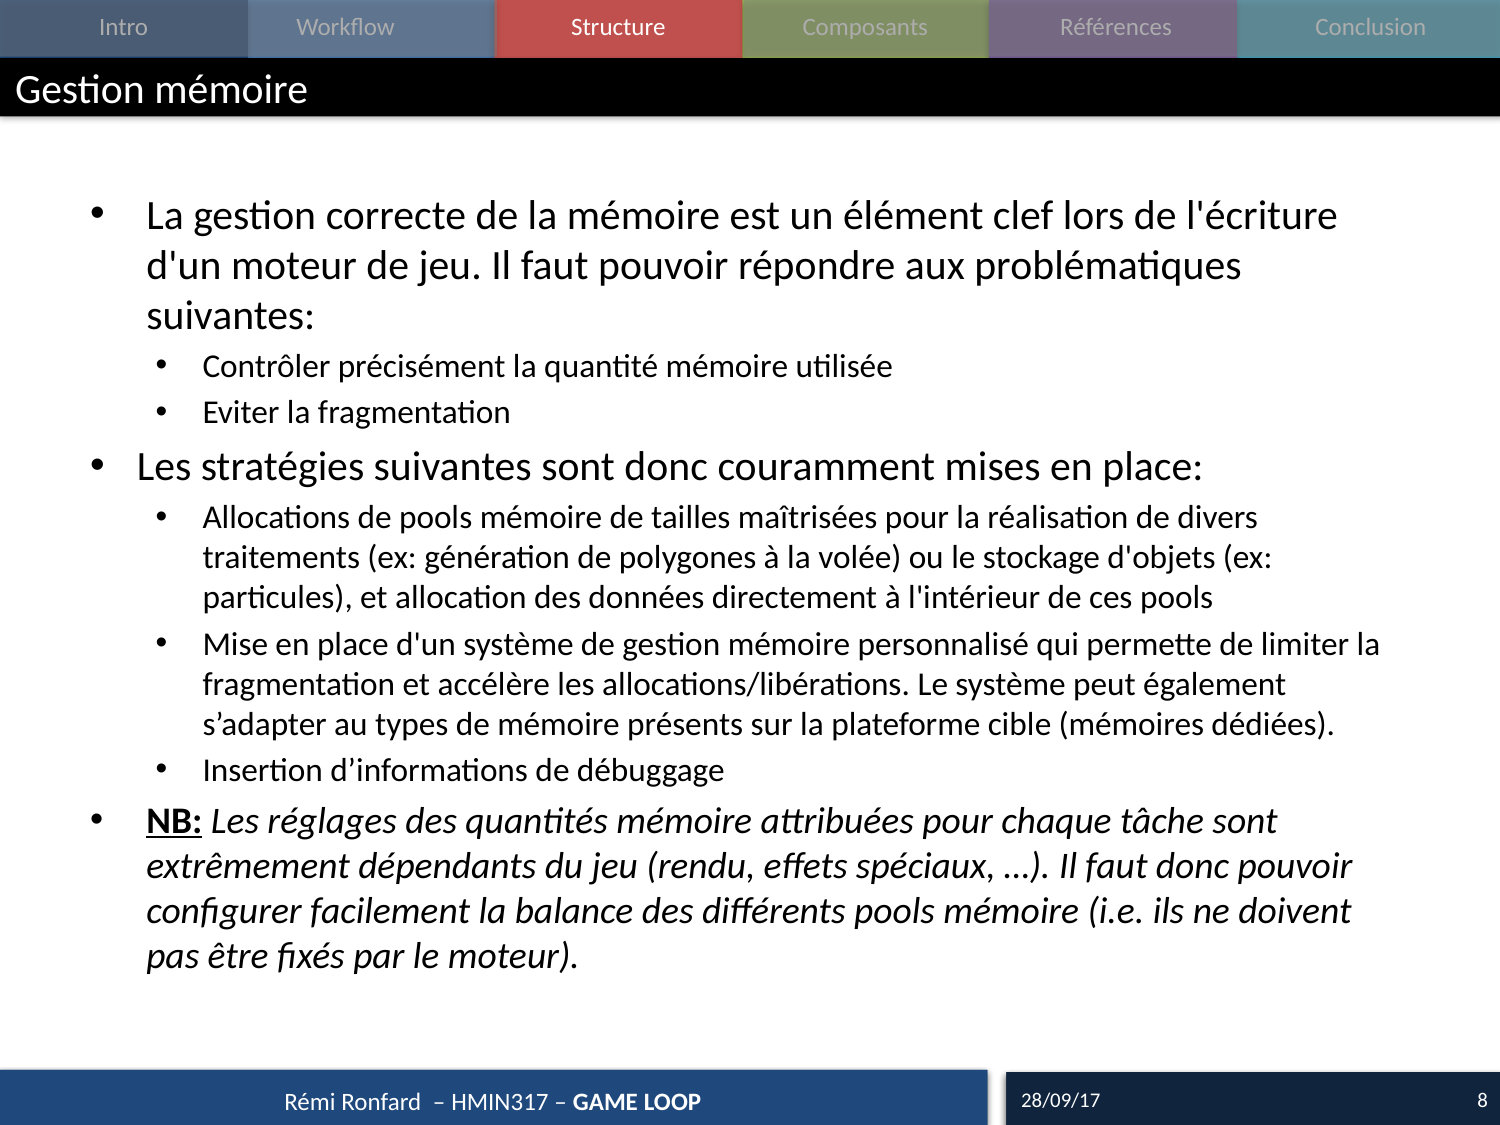

# Gestion mémoire
La gestion correcte de la mémoire est un élément clef lors de l'écriture d'un moteur de jeu. Il faut pouvoir répondre aux problématiques suivantes:
Contrôler précisément la quantité mémoire utilisée
Eviter la fragmentation
Les stratégies suivantes sont donc couramment mises en place:
Allocations de pools mémoire de tailles maîtrisées pour la réalisation de divers traitements (ex: génération de polygones à la volée) ou le stockage d'objets (ex: particules), et allocation des données directement à l'intérieur de ces pools
Mise en place d'un système de gestion mémoire personnalisé qui permette de limiter la fragmentation et accélère les allocations/libérations. Le système peut également s’adapter au types de mémoire présents sur la plateforme cible (mémoires dédiées).
Insertion d’informations de débuggage
NB: Les réglages des quantités mémoire attribuées pour chaque tâche sont extrêmement dépendants du jeu (rendu, effets spéciaux, …). Il faut donc pouvoir configurer facilement la balance des différents pools mémoire (i.e. ils ne doivent pas être fixés par le moteur).
28/09/17
8
Rémi Ronfard  – HMIN317 – GAME LOOP